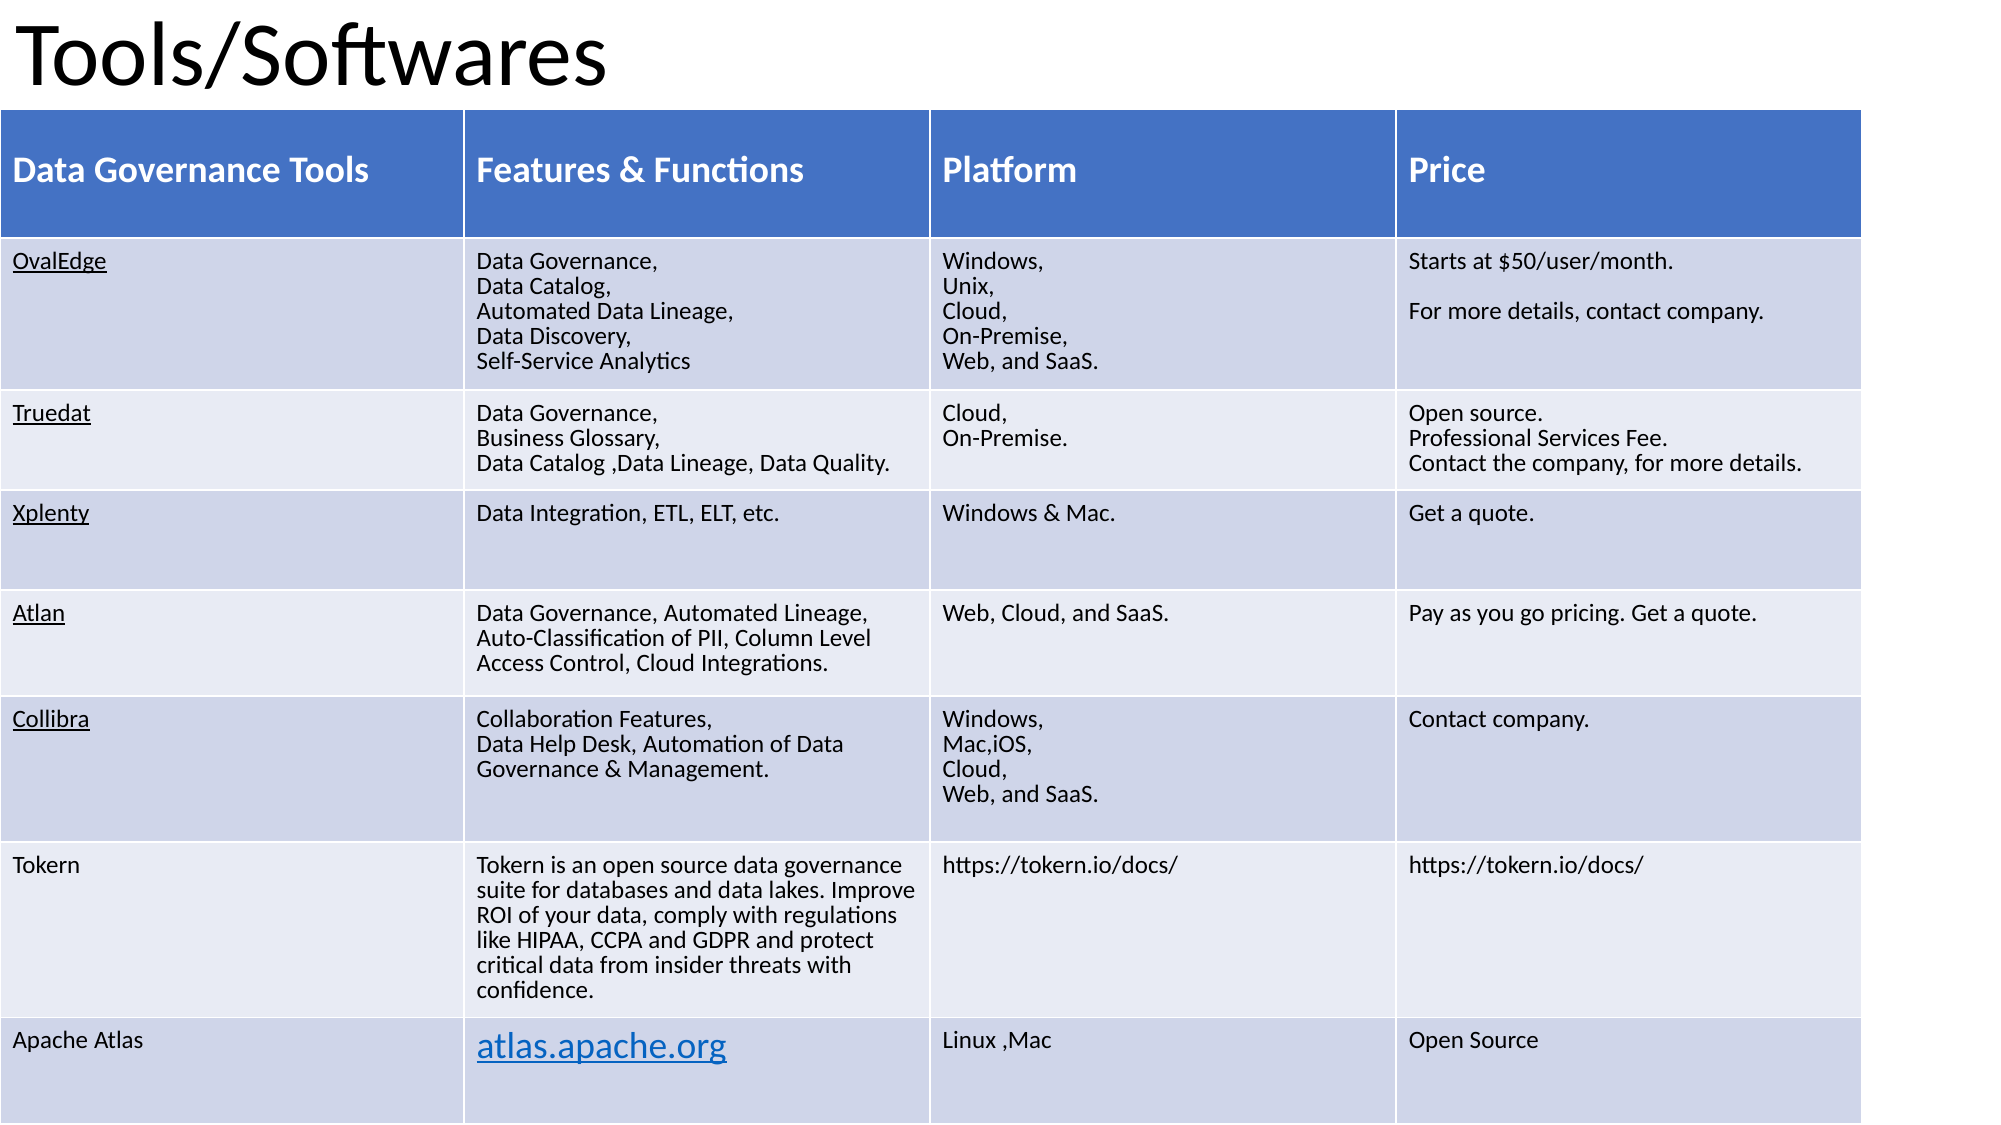

# Tools/Softwares
| Data Governance Tools | Features & Functions | Platform | Price |
| --- | --- | --- | --- |
| OvalEdge | Data Governance, Data Catalog, Automated Data Lineage, Data Discovery, Self-Service Analytics | Windows, Unix, Cloud, On-Premise, Web, and SaaS. | Starts at $50/user/month. For more details, contact company. |
| Truedat | Data Governance, Business Glossary, Data Catalog ,Data Lineage, Data Quality. | Cloud, On-Premise. | Open source. Professional Services Fee. Contact the company, for more details. |
| Xplenty | Data Integration, ETL, ELT, etc. | Windows & Mac. | Get a quote. |
| Atlan | Data Governance, Automated Lineage, Auto-Classification of PII, Column Level Access Control, Cloud Integrations. | Web, Cloud, and SaaS. | Pay as you go pricing. Get a quote. |
| Collibra | Collaboration Features, Data Help Desk, Automation of Data Governance & Management. | Windows, Mac,iOS, Cloud, Web, and SaaS. | Contact company. |
| Tokern | Tokern is an open source data governance suite for databases and data lakes. Improve ROI of your data, comply with regulations like HIPAA, CCPA and GDPR and protect critical data from insider threats with confidence. | https://tokern.io/docs/ | https://tokern.io/docs/ |
| Apache Atlas | atlas.apache.org | Linux ,Mac | Open Source |